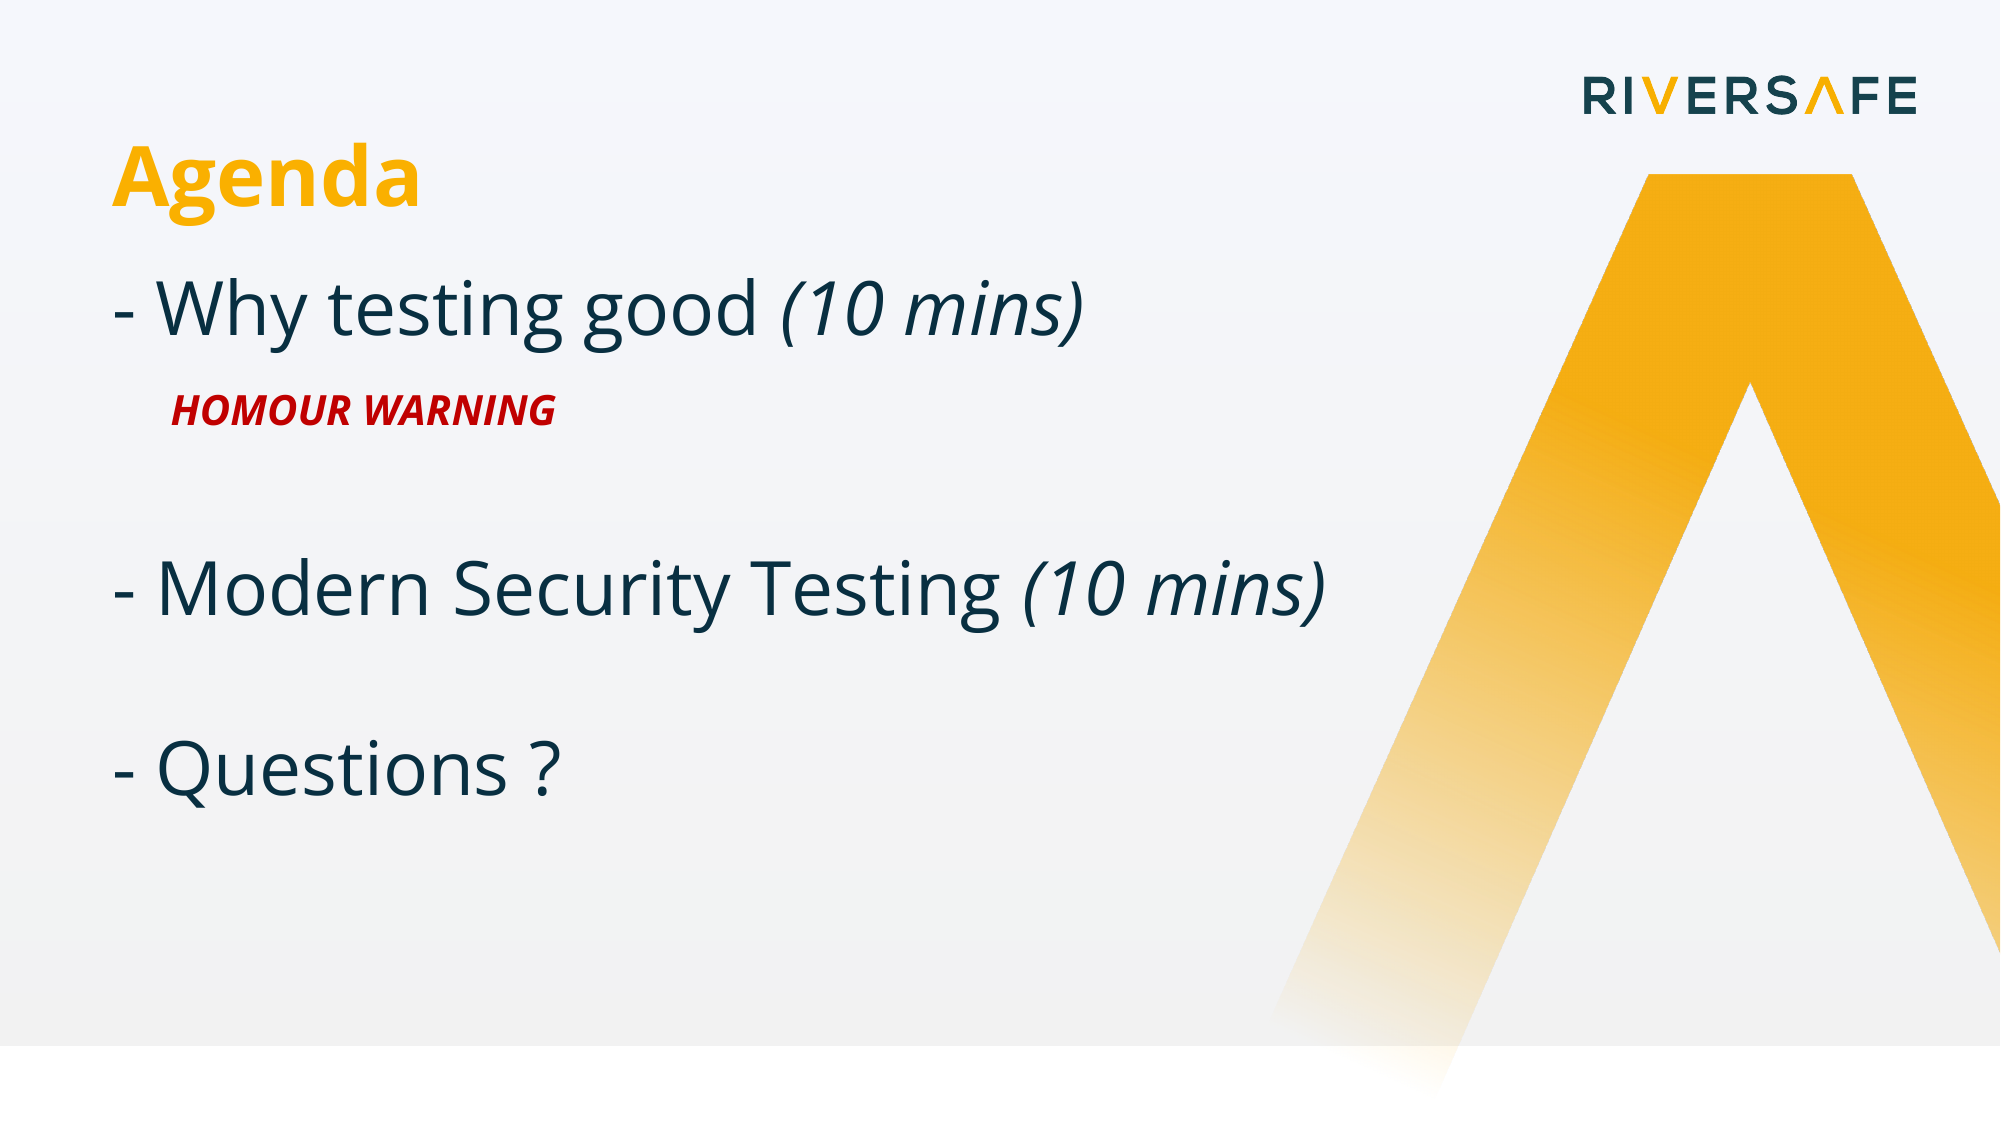

Agenda
- Why testing good (10 mins)
   HOMOUR WARNING

- Modern Security Testing (10 mins)

- Questions ?